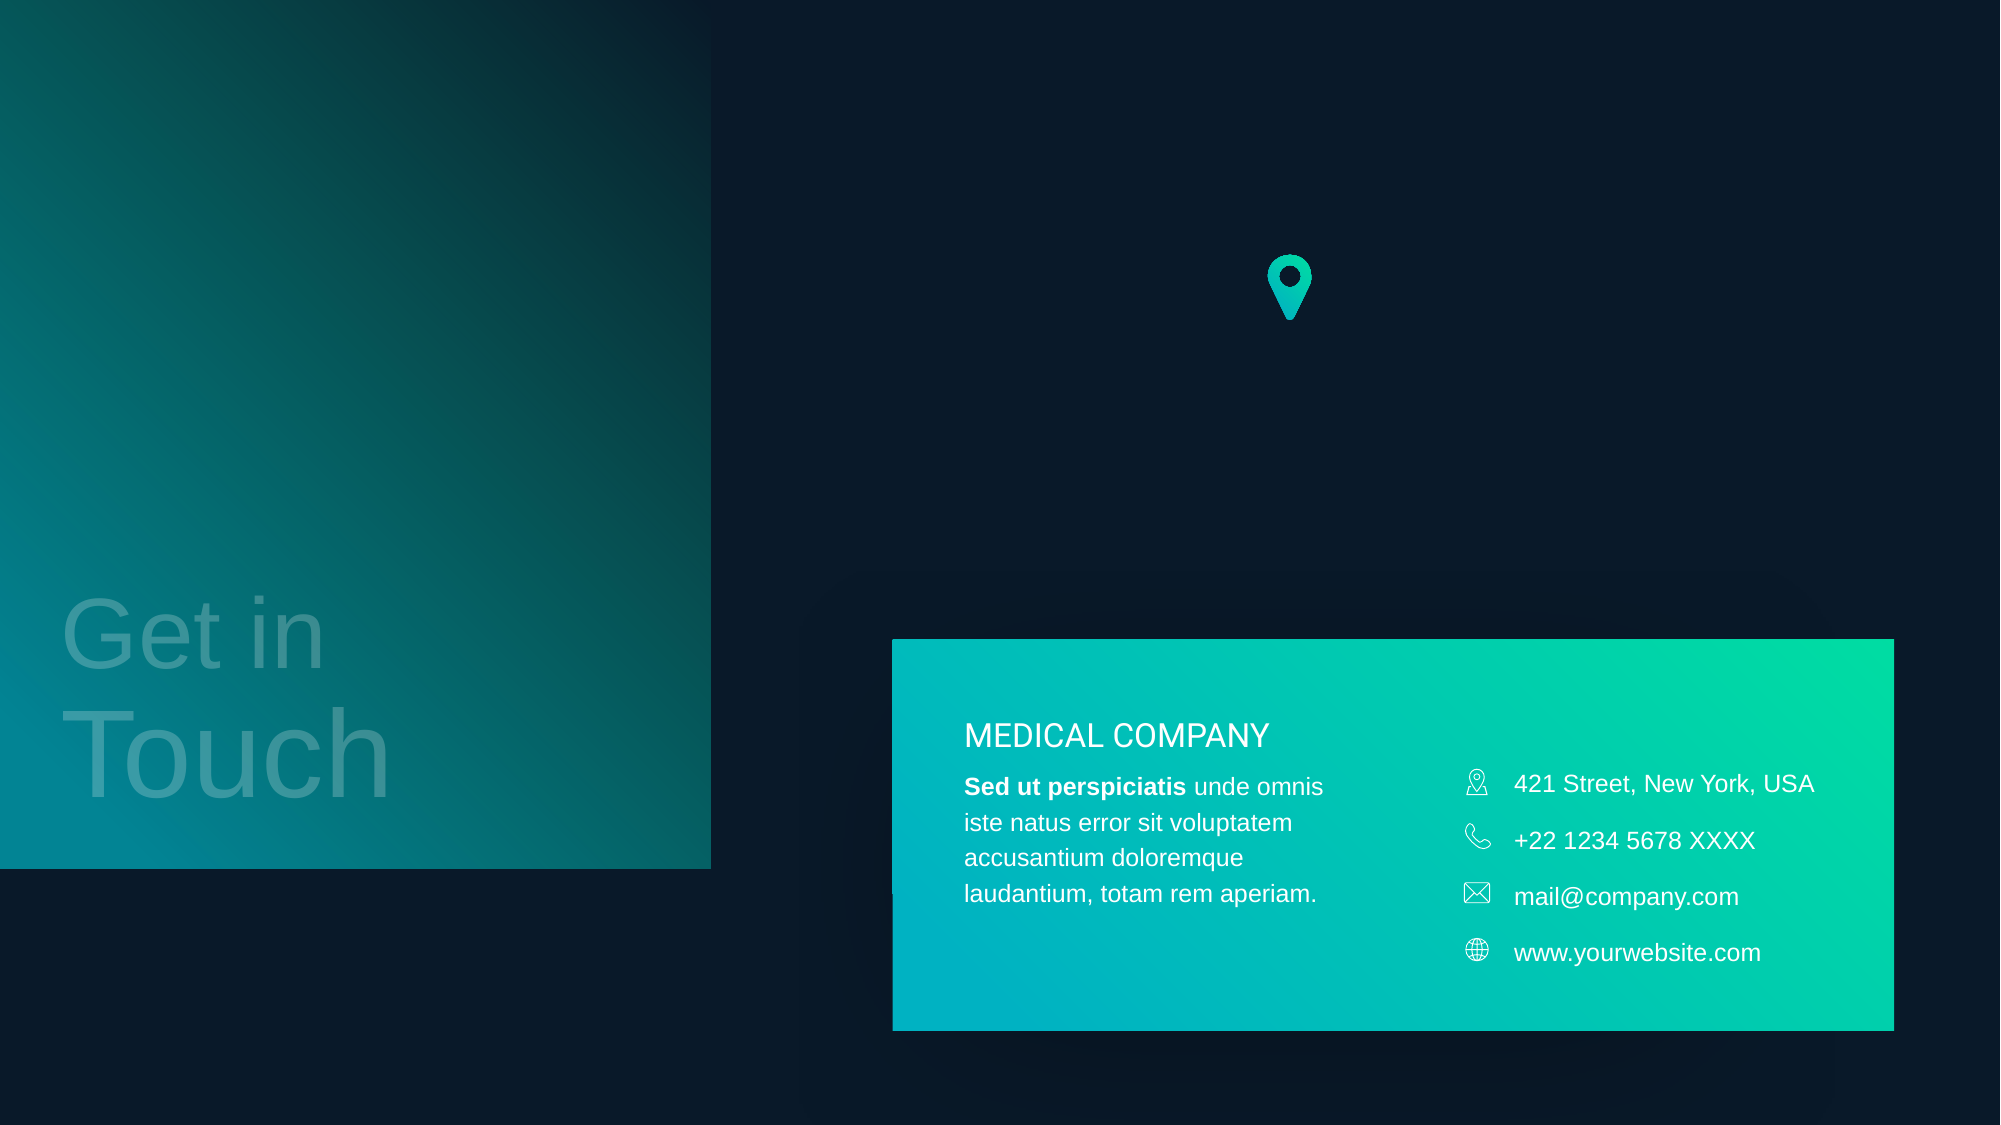

Get in
Touch

MEDICAL COMPANY
Sed ut perspiciatis unde omnis iste natus error sit voluptatem accusantium doloremque laudantium, totam rem aperiam.
421 Street, New York, USA

+22 1234 5678 XXXX

mail@company.com

www.yourwebsite.com